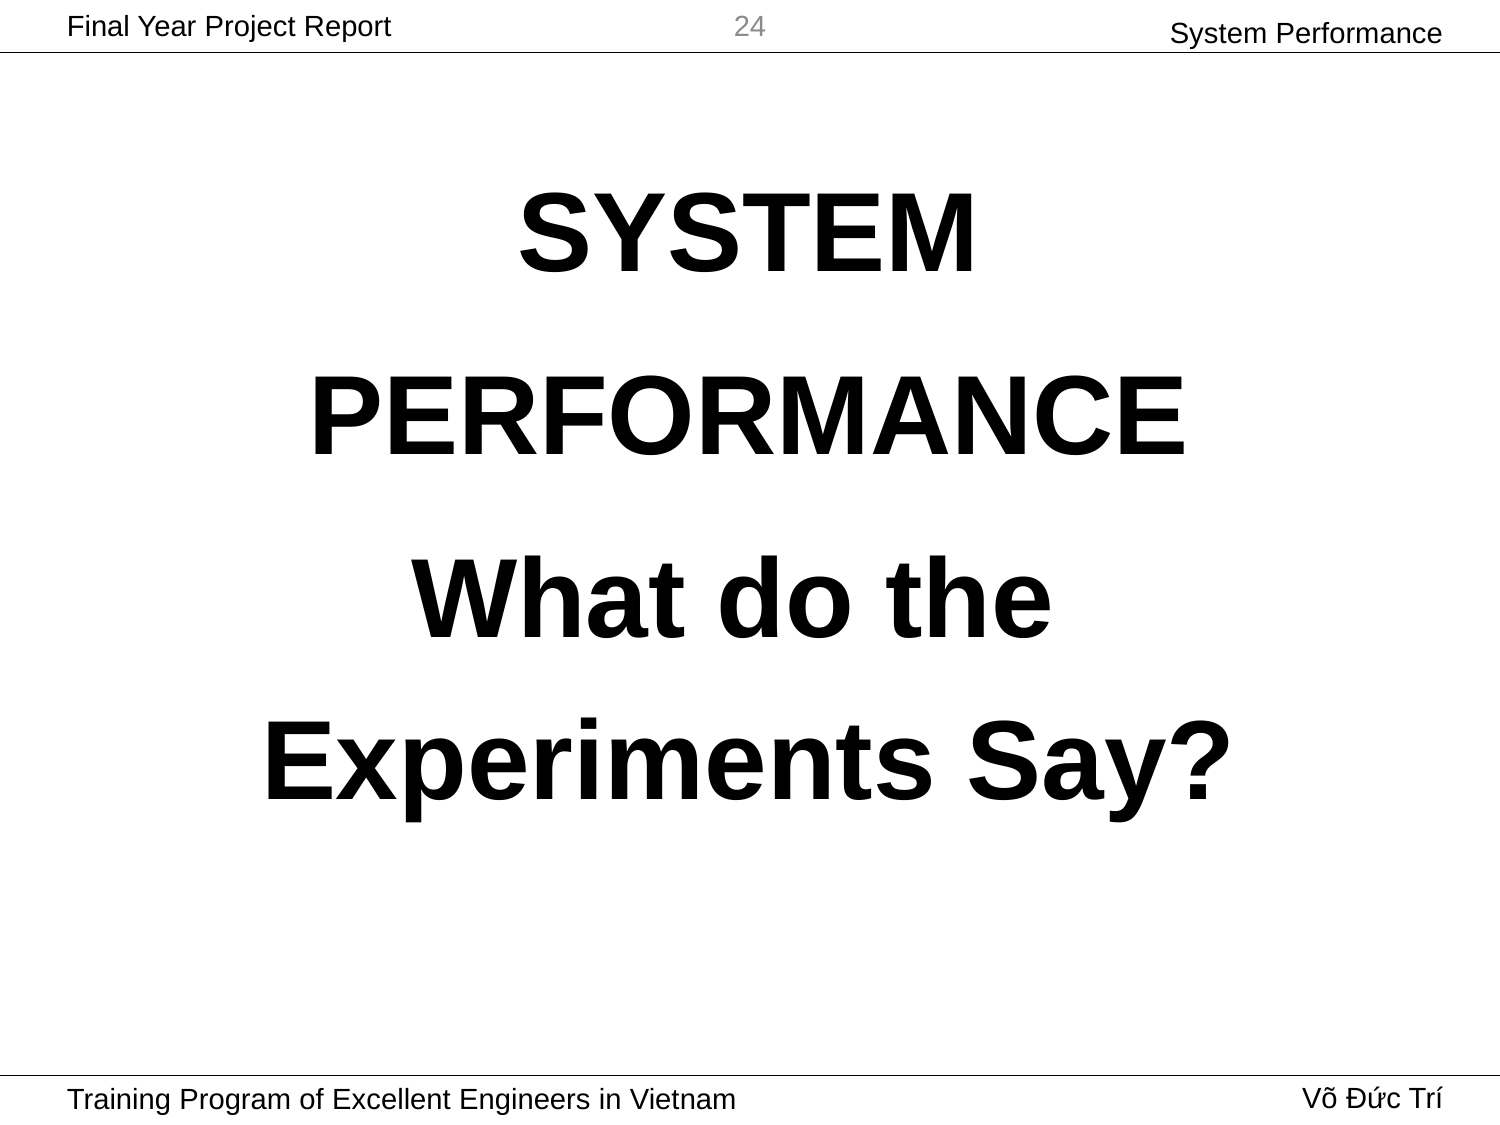

System Performance
24
SYSTEM
PERFORMANCE
What do the
Experiments Say?